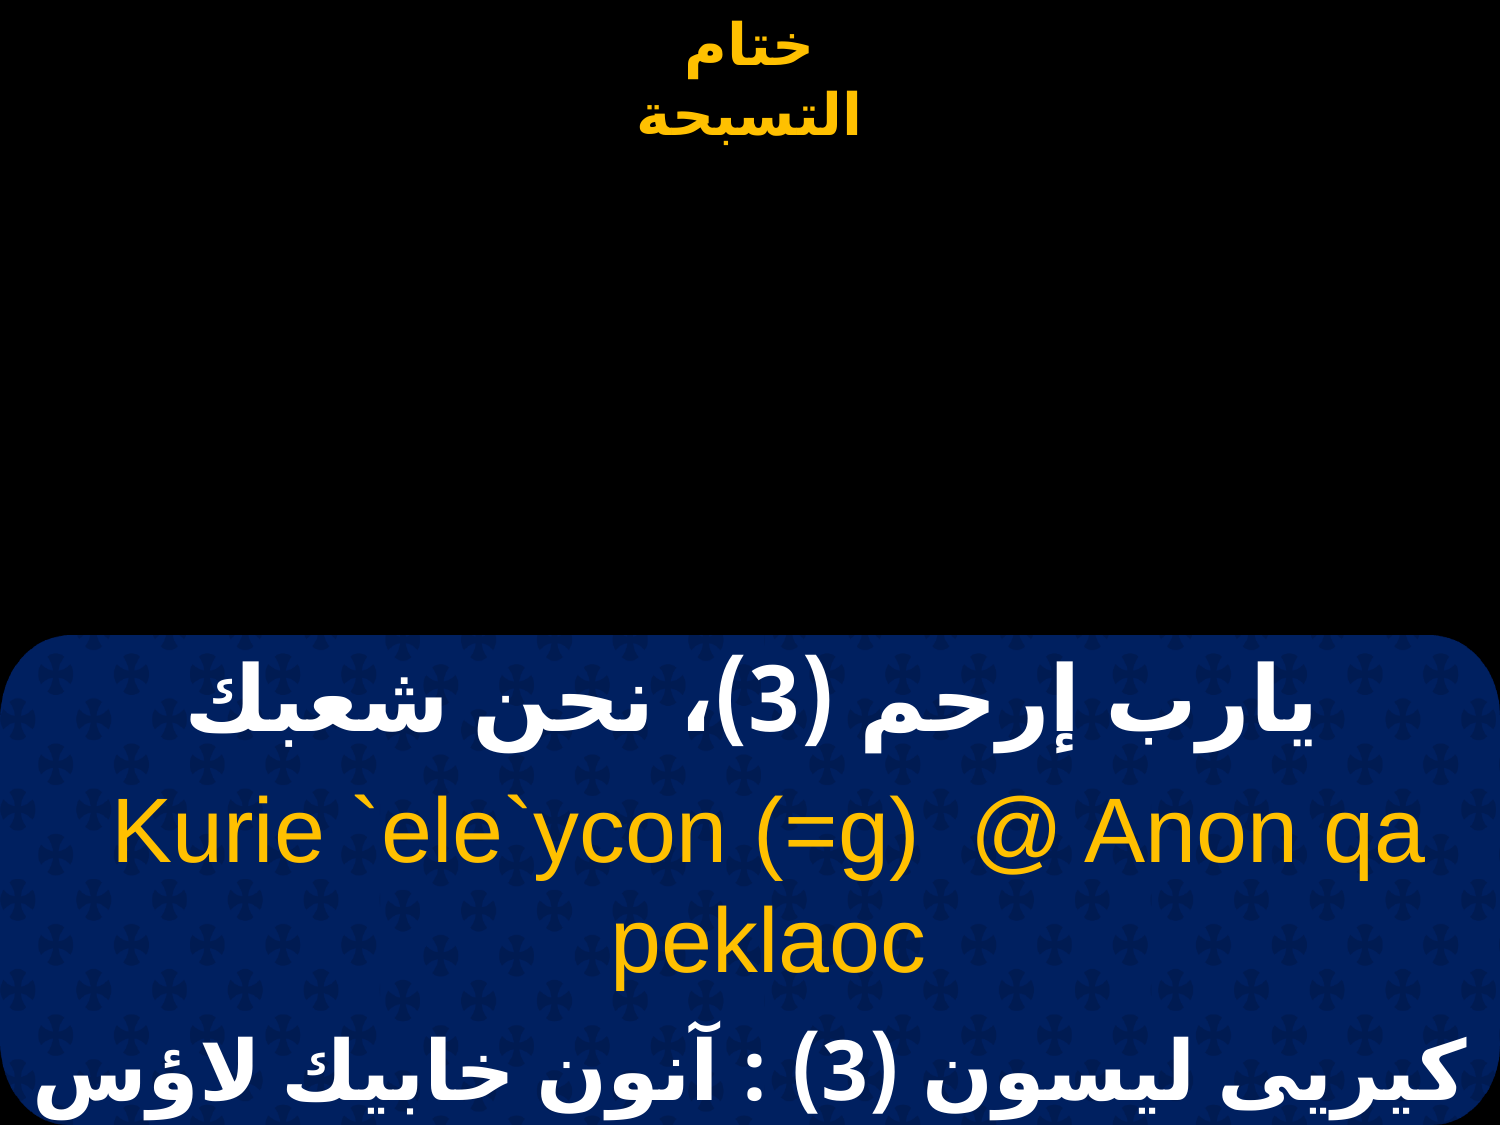

# يارب إرحم (3)، نحن شعبك
Kurie `ele`ycon (=g)  @ Anon qa peklaoc
كيريى ليسون (3) : آنون خابيك لاؤس